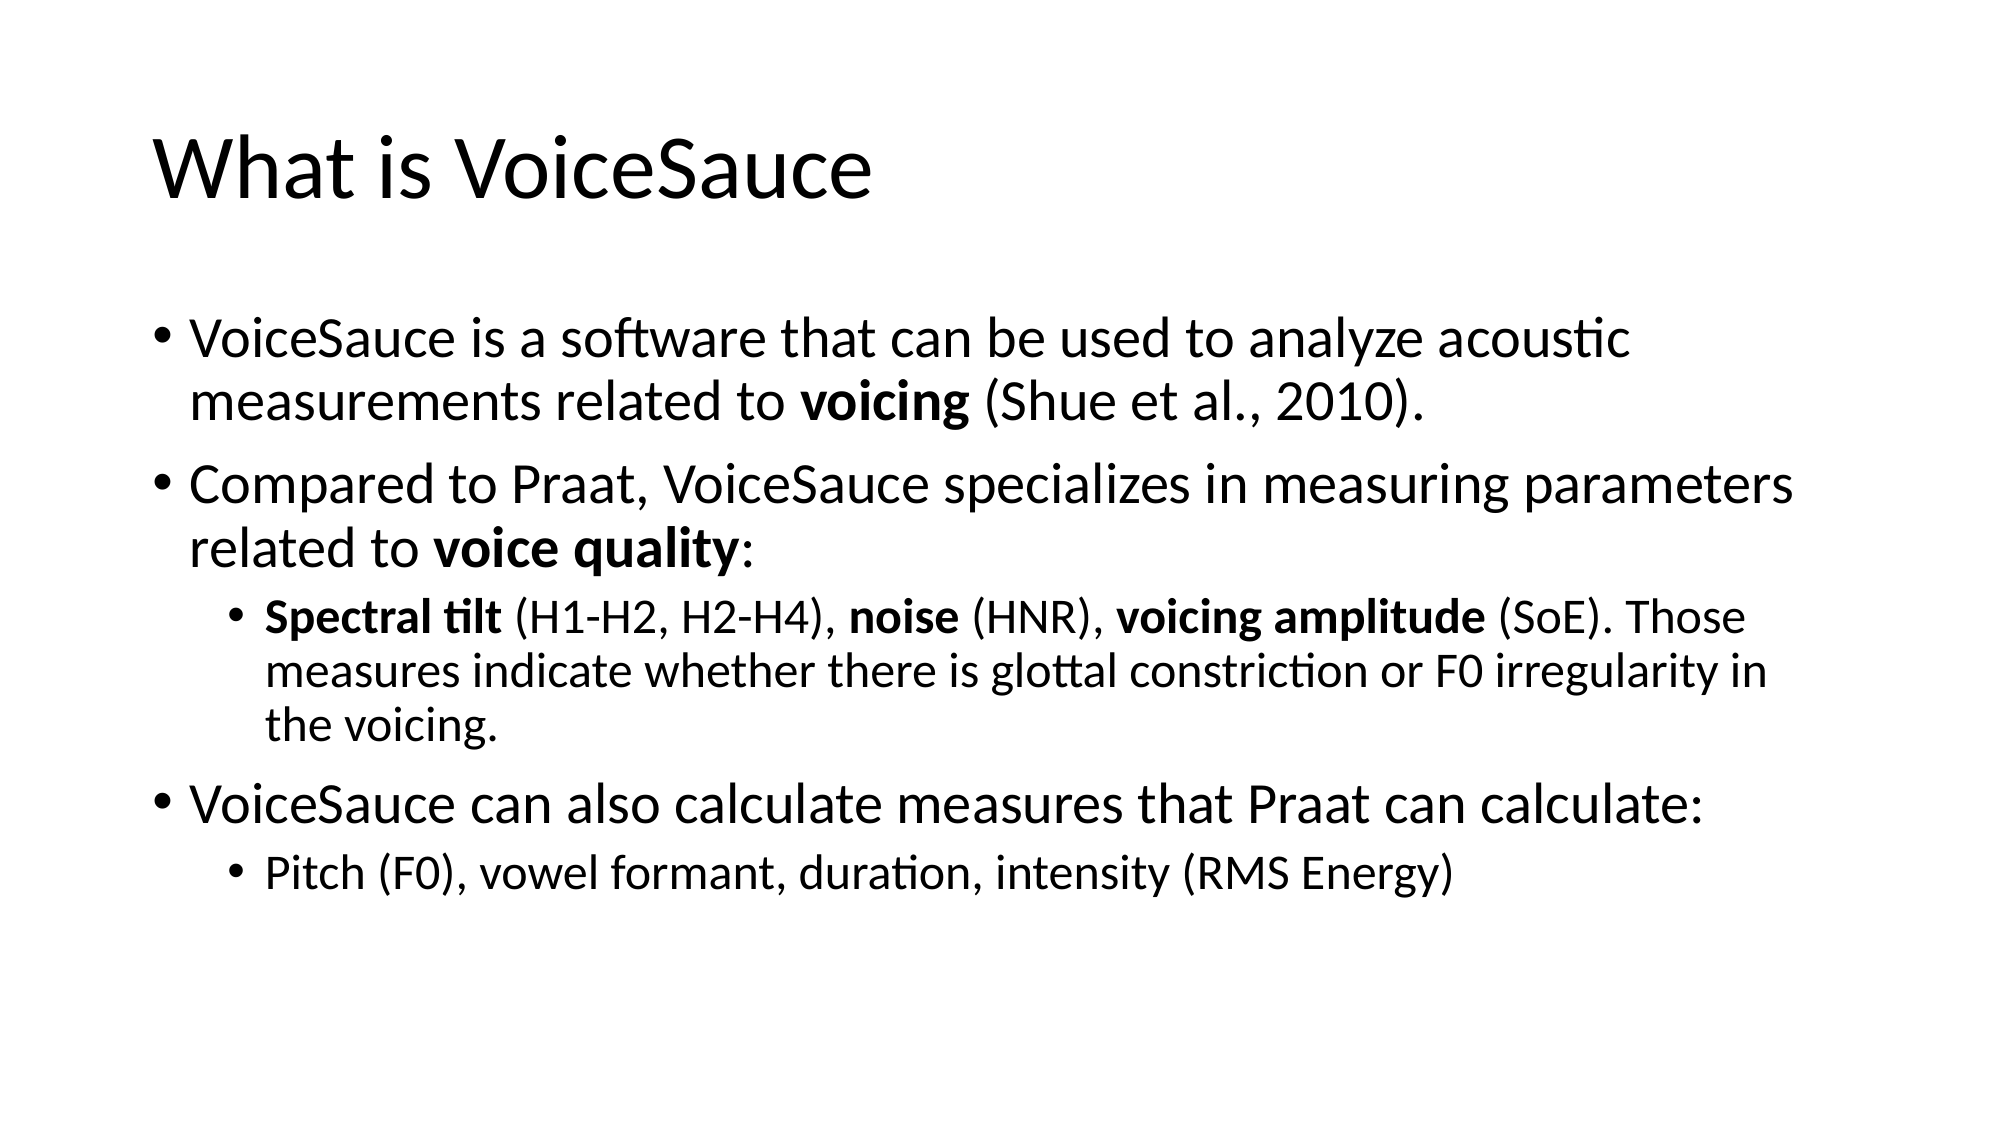

# What is VoiceSauce
VoiceSauce is a software that can be used to analyze acoustic measurements related to voicing (Shue et al., 2010).
Compared to Praat, VoiceSauce specializes in measuring parameters related to voice quality:
Spectral tilt (H1-H2, H2-H4), noise (HNR), voicing amplitude (SoE). Those measures indicate whether there is glottal constriction or F0 irregularity in the voicing.
VoiceSauce can also calculate measures that Praat can calculate:
Pitch (F0), vowel formant, duration, intensity (RMS Energy)